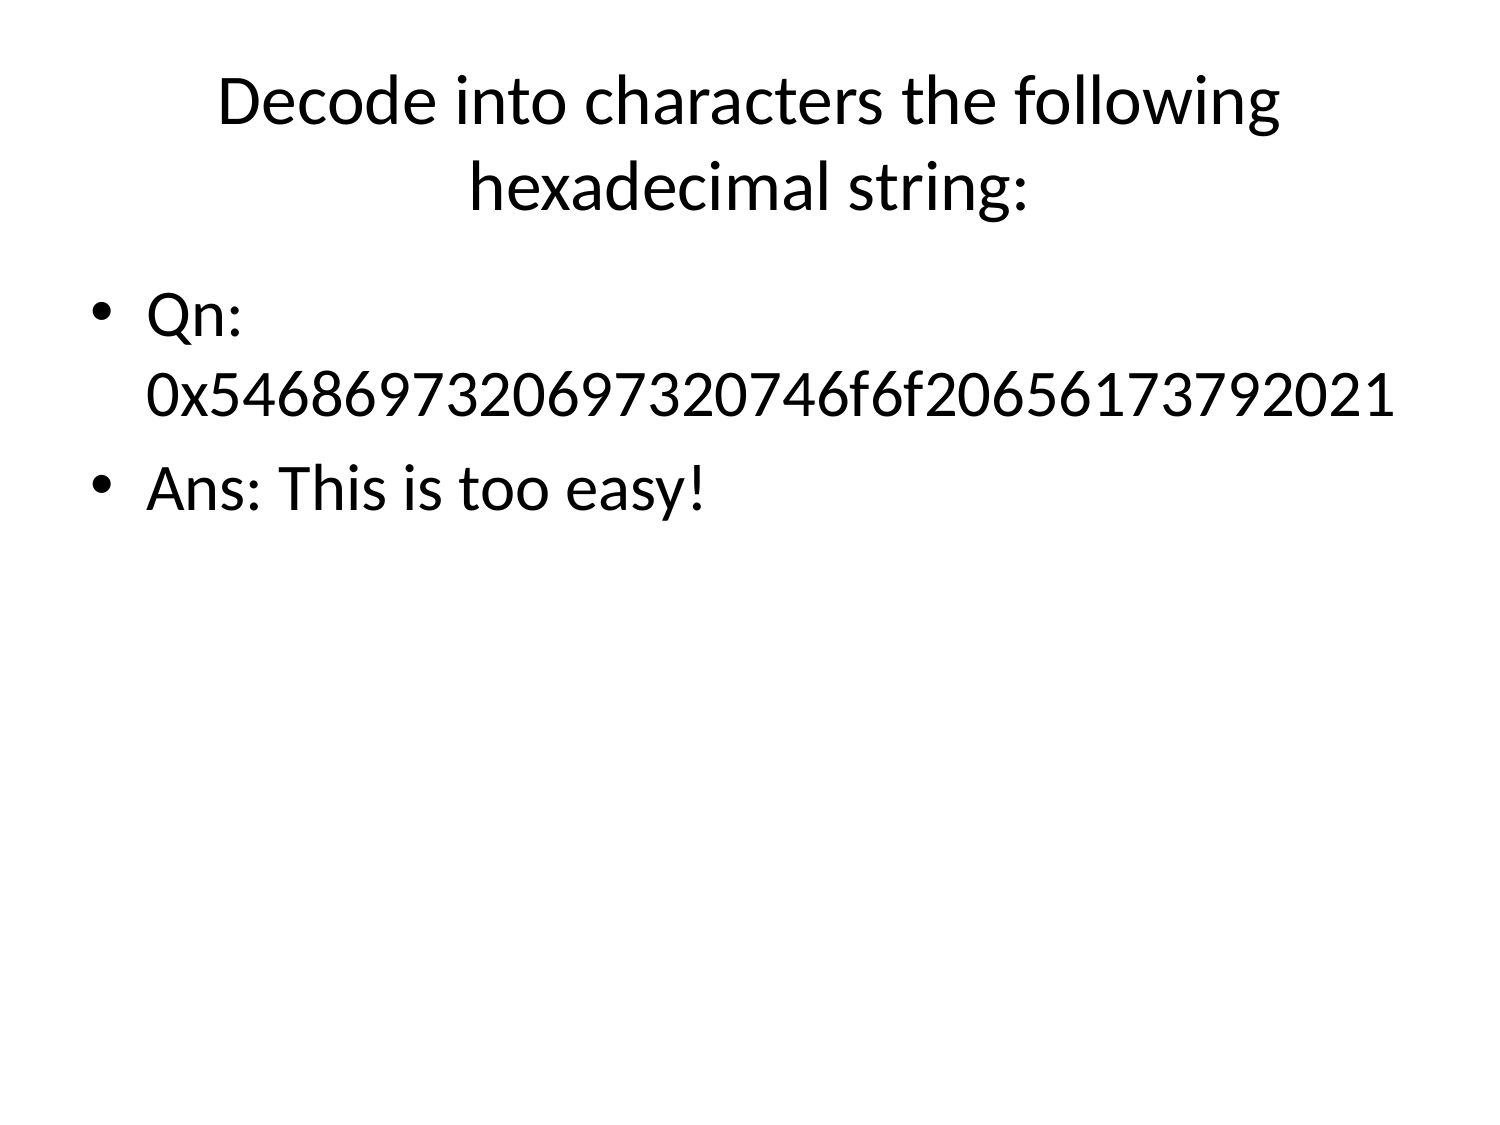

# Decode into characters the following hexadecimal string:
Qn: 0x5468697320697320746f6f20656173792021
Ans: This is too easy!